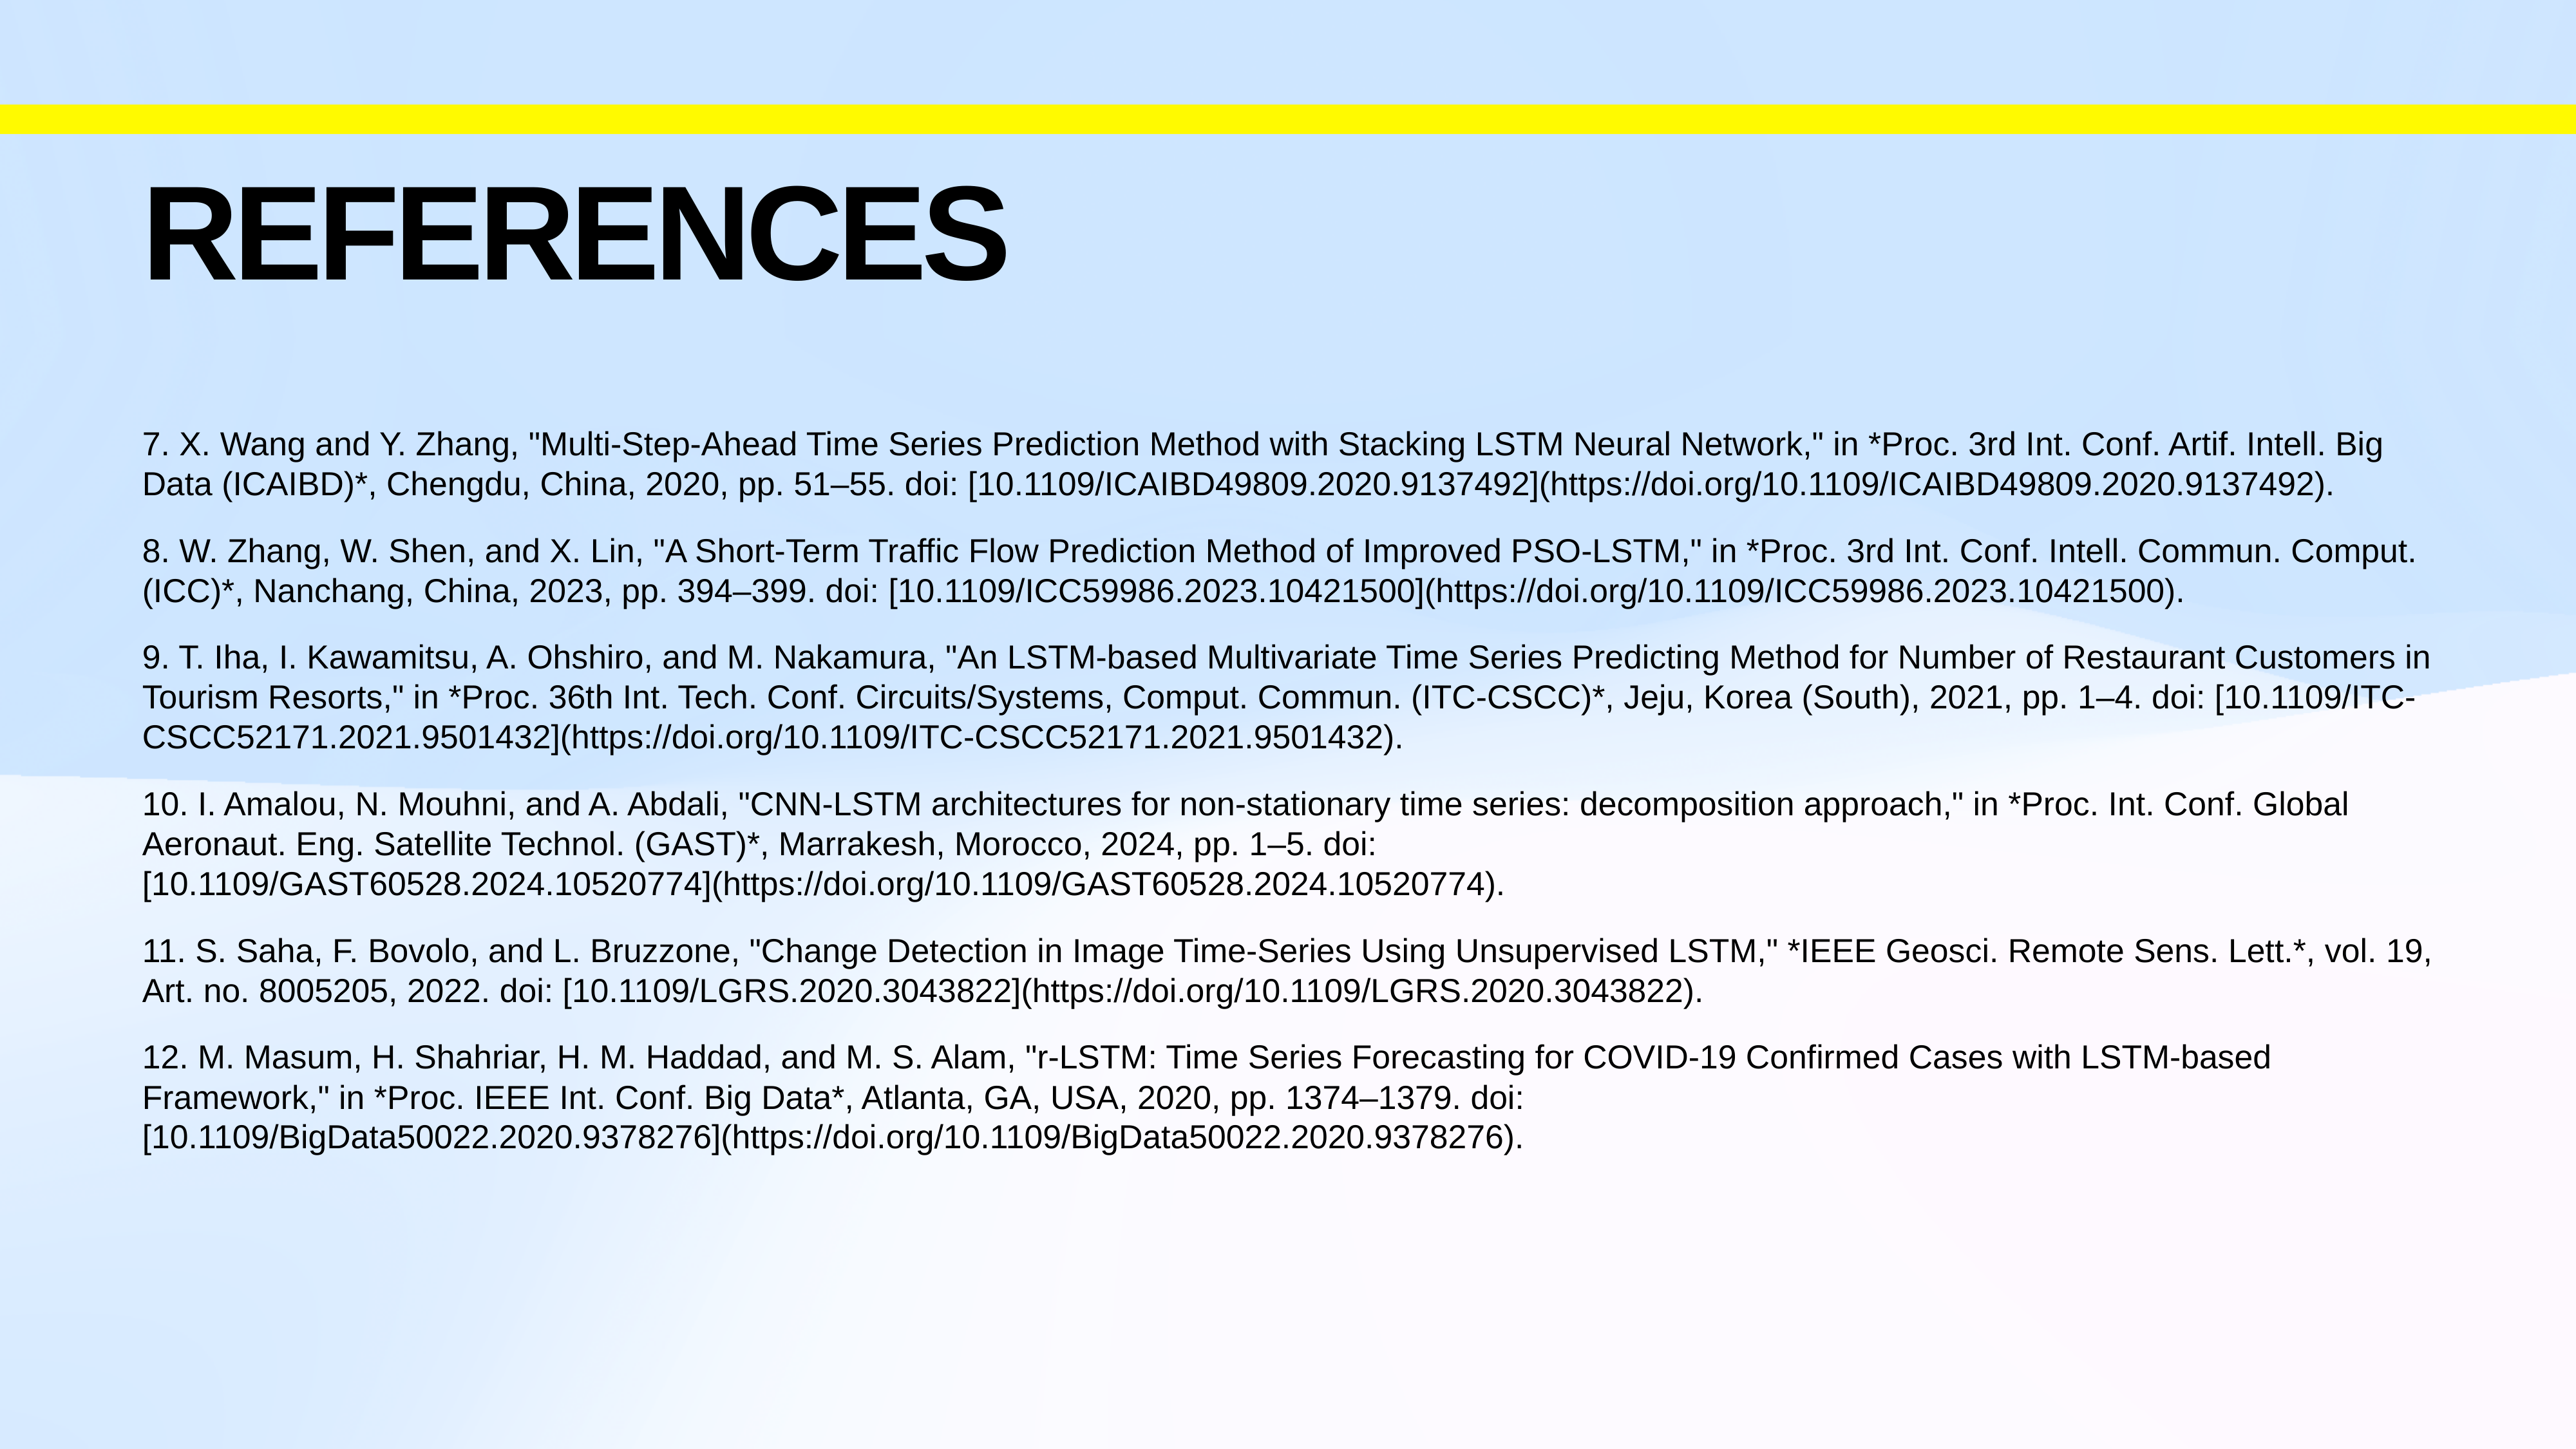

# References
7. X. Wang and Y. Zhang, "Multi-Step-Ahead Time Series Prediction Method with Stacking LSTM Neural Network," in *Proc. 3rd Int. Conf. Artif. Intell. Big Data (ICAIBD)*, Chengdu, China, 2020, pp. 51–55. doi: [10.1109/ICAIBD49809.2020.9137492](https://doi.org/10.1109/ICAIBD49809.2020.9137492).
8. W. Zhang, W. Shen, and X. Lin, "A Short-Term Traffic Flow Prediction Method of Improved PSO-LSTM," in *Proc. 3rd Int. Conf. Intell. Commun. Comput. (ICC)*, Nanchang, China, 2023, pp. 394–399. doi: [10.1109/ICC59986.2023.10421500](https://doi.org/10.1109/ICC59986.2023.10421500).
9. T. Iha, I. Kawamitsu, A. Ohshiro, and M. Nakamura, "An LSTM-based Multivariate Time Series Predicting Method for Number of Restaurant Customers in Tourism Resorts," in *Proc. 36th Int. Tech. Conf. Circuits/Systems, Comput. Commun. (ITC-CSCC)*, Jeju, Korea (South), 2021, pp. 1–4. doi: [10.1109/ITC-CSCC52171.2021.9501432](https://doi.org/10.1109/ITC-CSCC52171.2021.9501432).
10. I. Amalou, N. Mouhni, and A. Abdali, "CNN-LSTM architectures for non-stationary time series: decomposition approach," in *Proc. Int. Conf. Global Aeronaut. Eng. Satellite Technol. (GAST)*, Marrakesh, Morocco, 2024, pp. 1–5. doi: [10.1109/GAST60528.2024.10520774](https://doi.org/10.1109/GAST60528.2024.10520774).
11. S. Saha, F. Bovolo, and L. Bruzzone, "Change Detection in Image Time-Series Using Unsupervised LSTM," *IEEE Geosci. Remote Sens. Lett.*, vol. 19, Art. no. 8005205, 2022. doi: [10.1109/LGRS.2020.3043822](https://doi.org/10.1109/LGRS.2020.3043822).
12. M. Masum, H. Shahriar, H. M. Haddad, and M. S. Alam, "r-LSTM: Time Series Forecasting for COVID-19 Confirmed Cases with LSTM-based Framework," in *Proc. IEEE Int. Conf. Big Data*, Atlanta, GA, USA, 2020, pp. 1374–1379. doi: [10.1109/BigData50022.2020.9378276](https://doi.org/10.1109/BigData50022.2020.9378276).